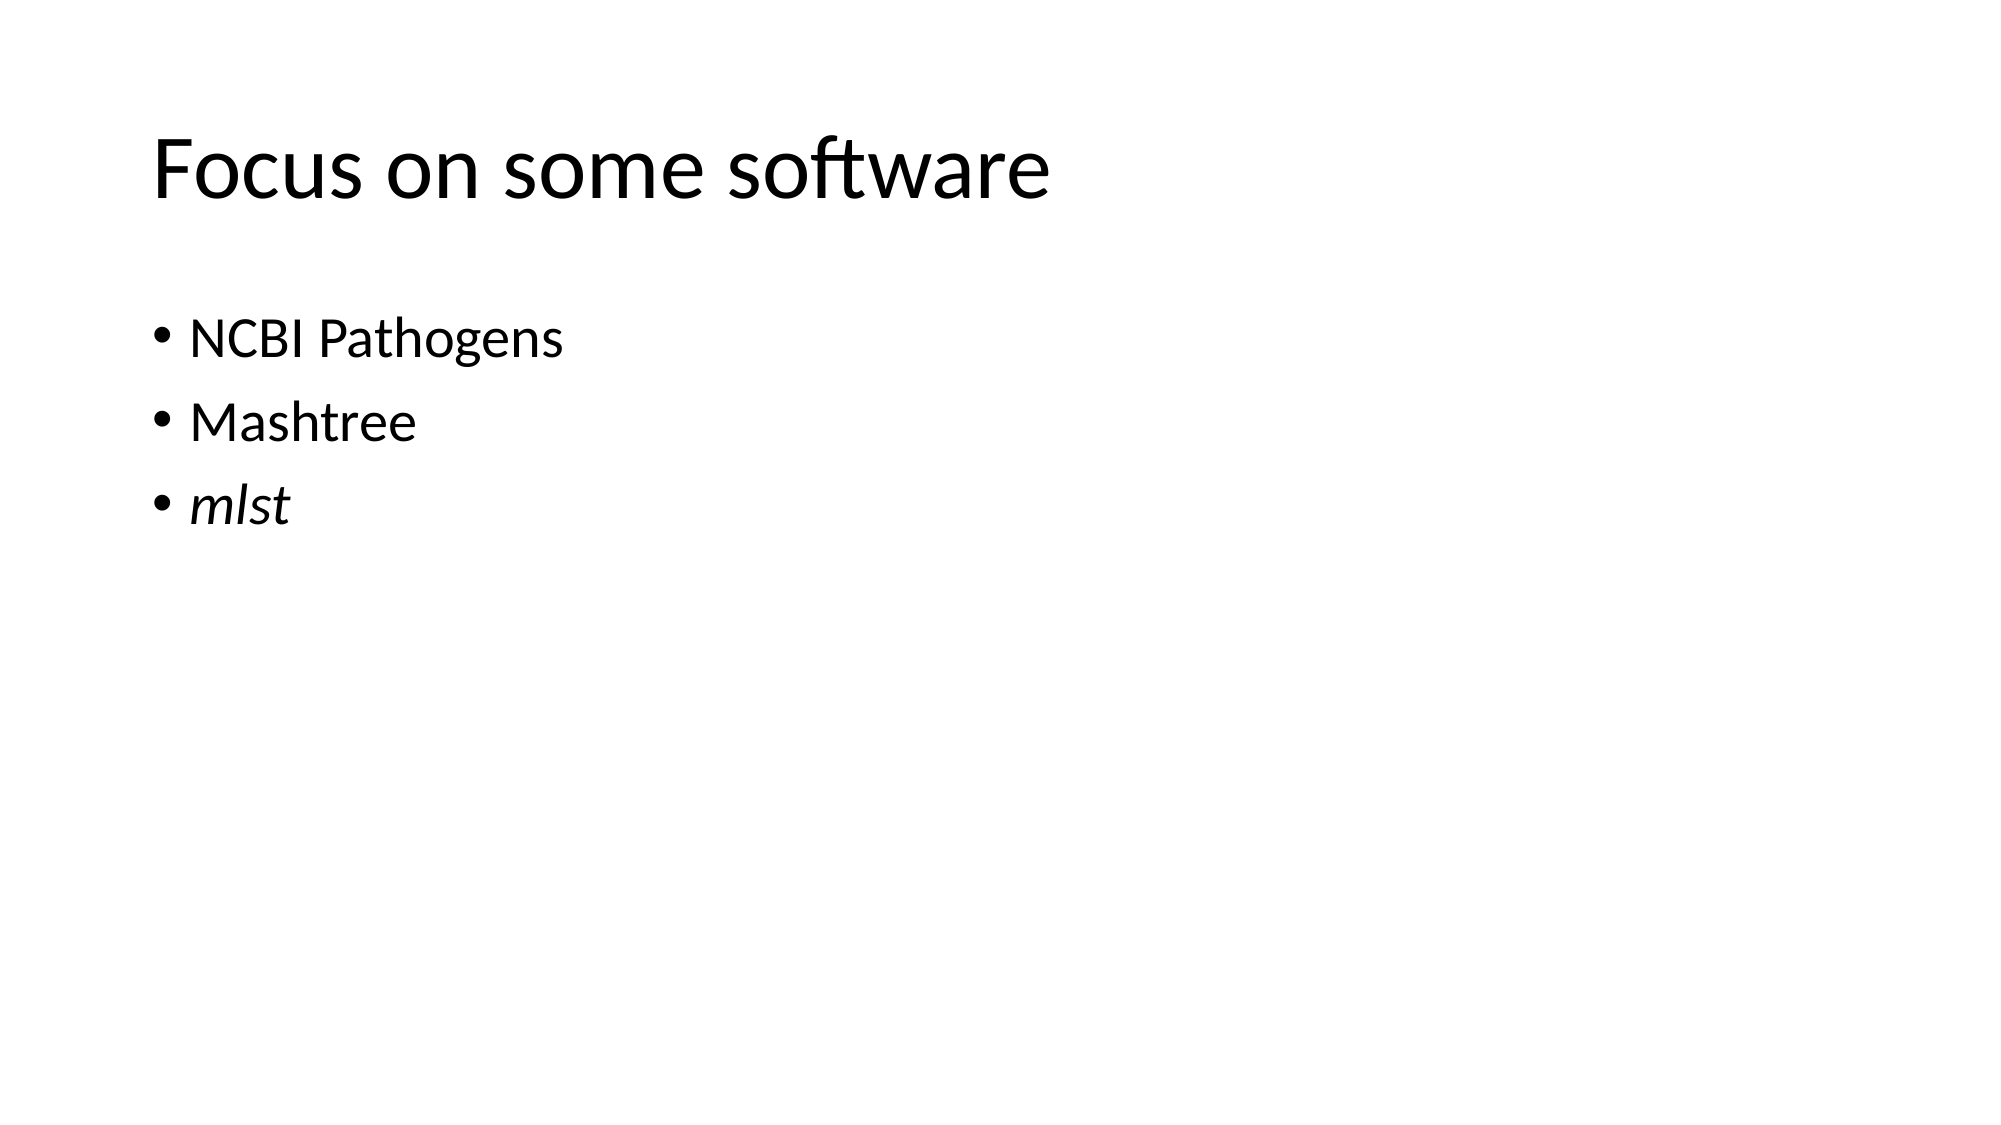

# Focus on some software
NCBI Pathogens
Mashtree
mlst